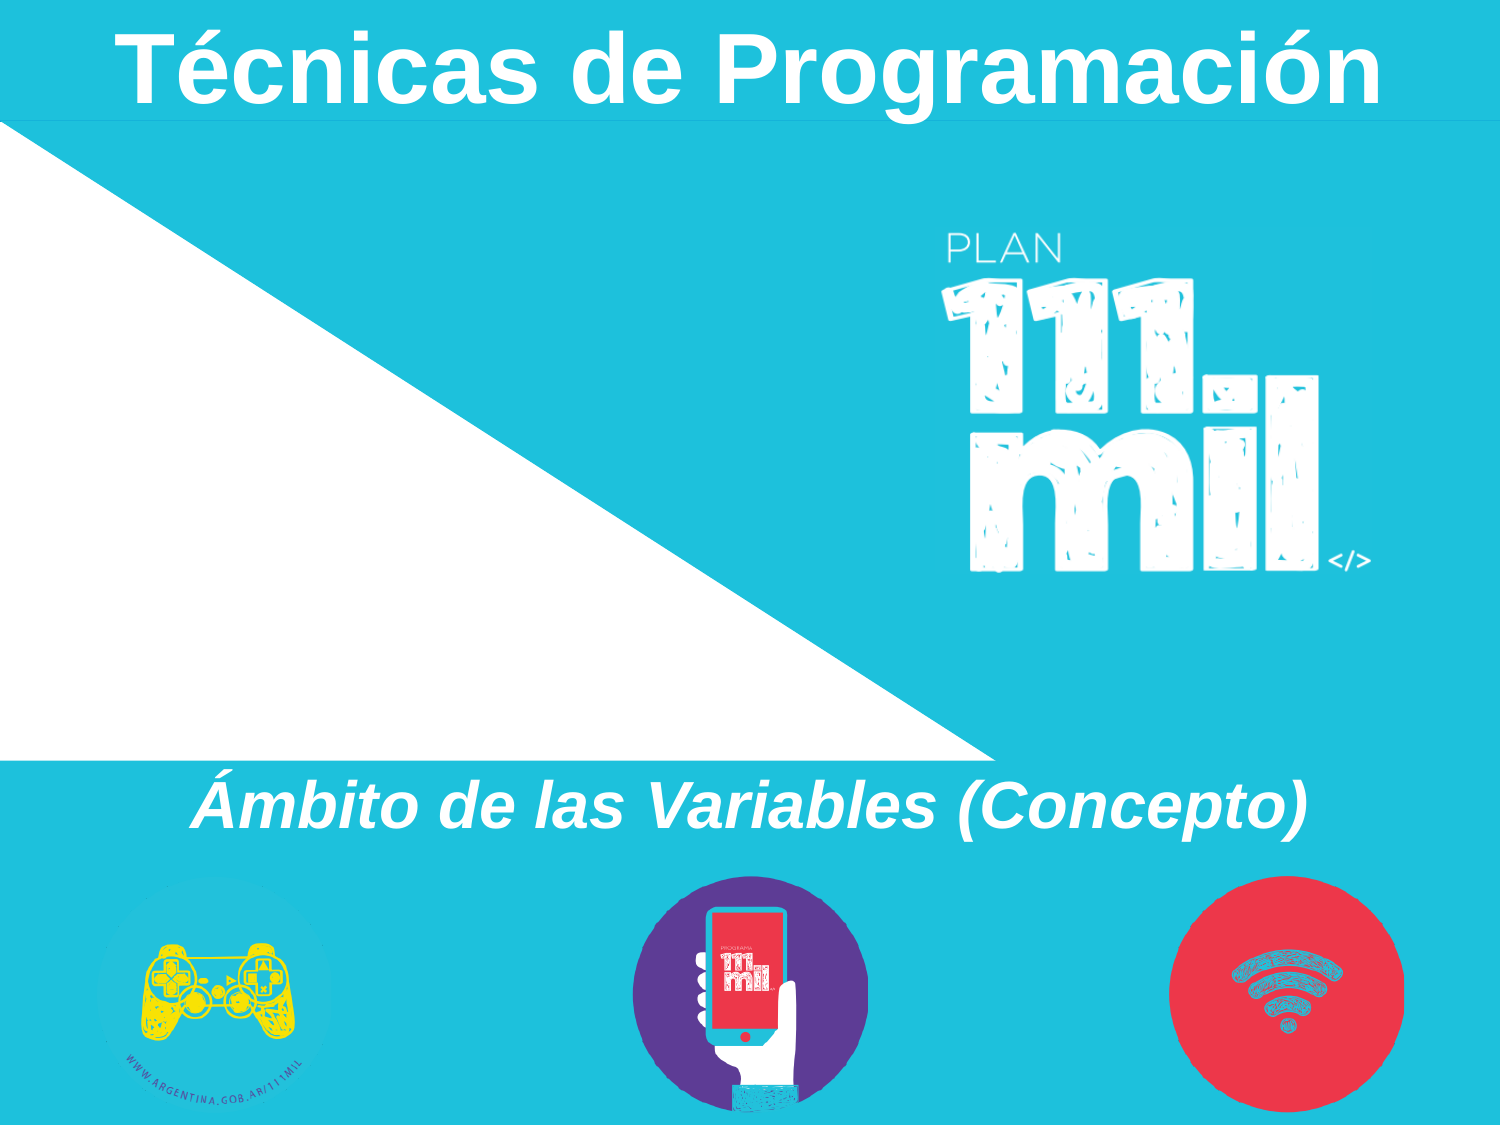

# Técnicas de Programación
Ámbito de las Variables (Concepto)